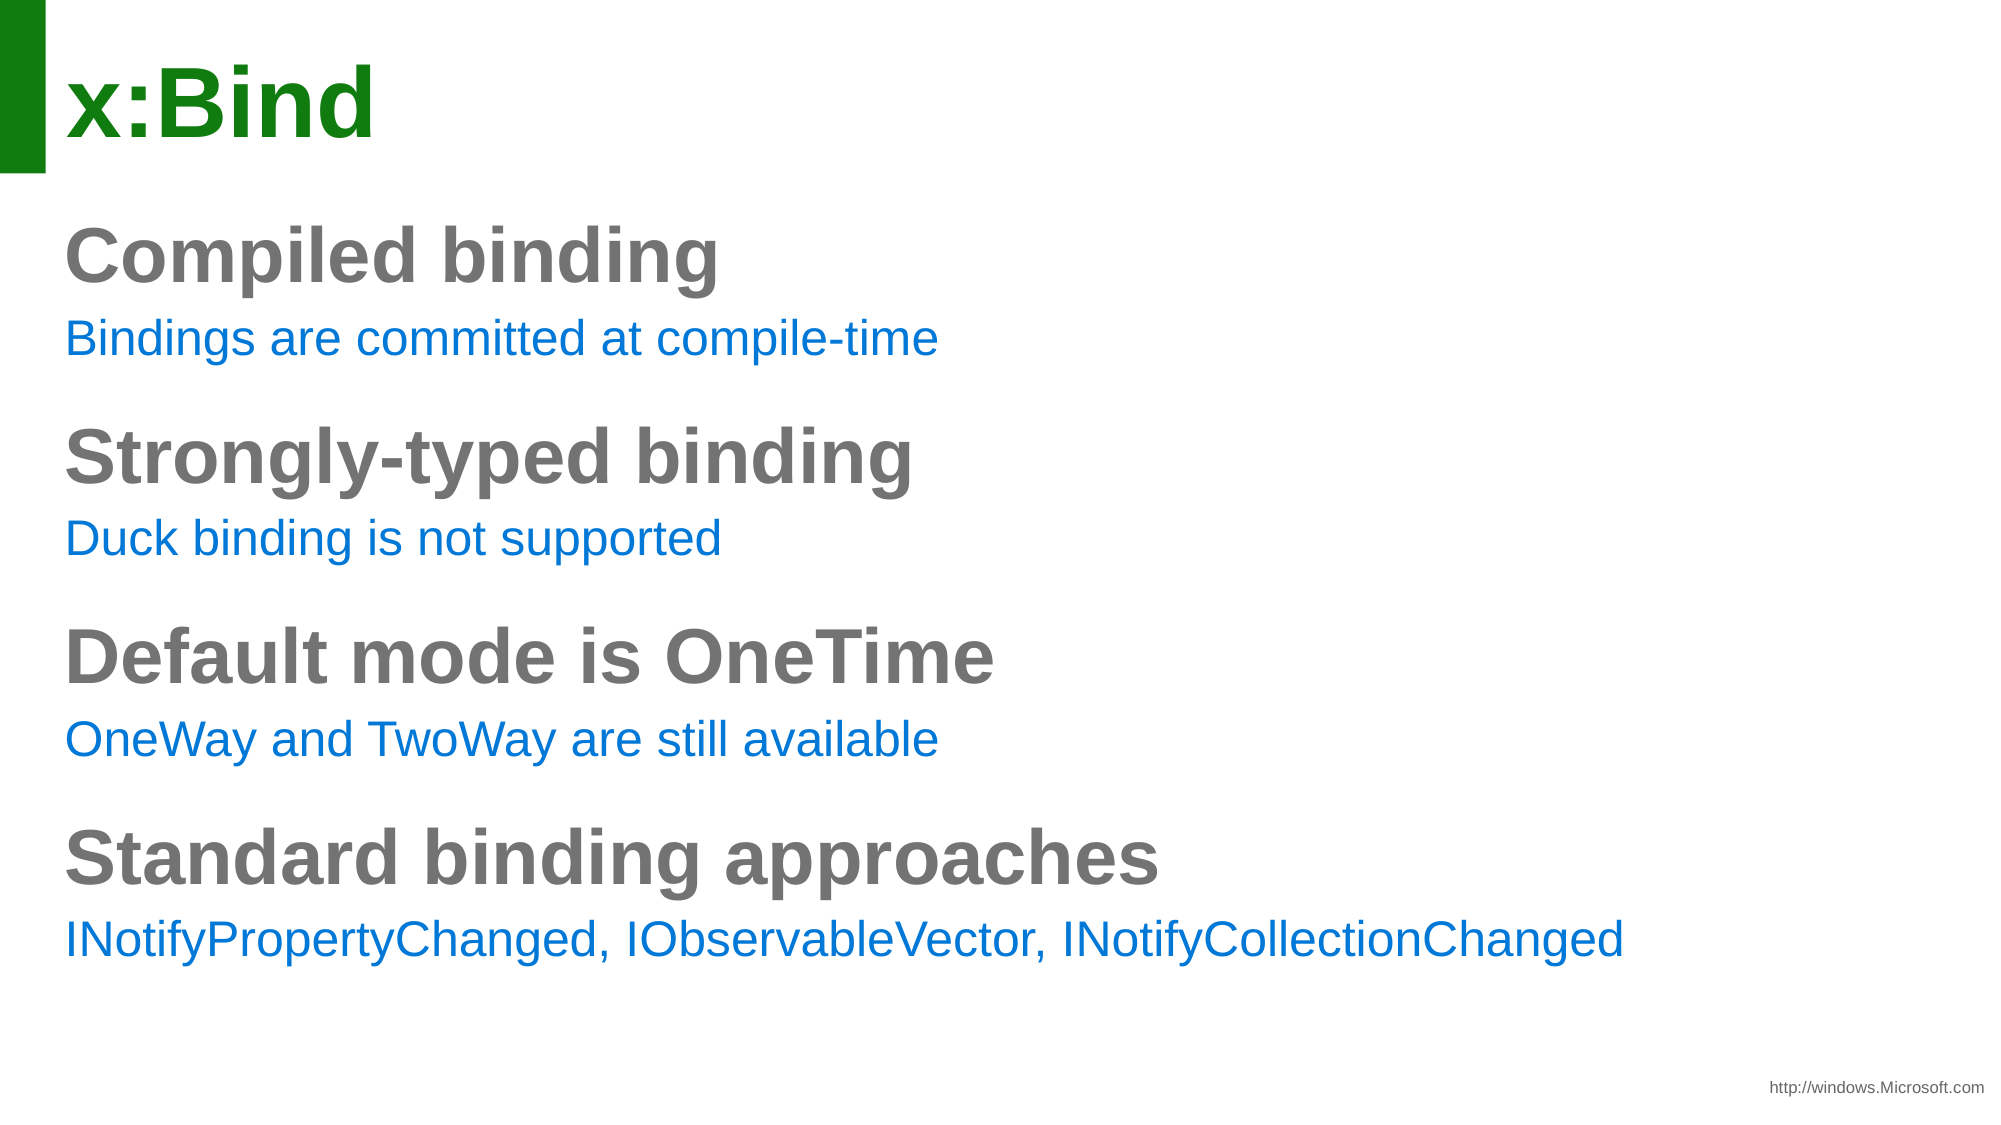

# x:Bind
Compiled binding
Bindings are committed at compile-time
Strongly-typed binding
Duck binding is not supported
Default mode is OneTime
OneWay and TwoWay are still available
Standard binding approaches
INotifyPropertyChanged, IObservableVector, INotifyCollectionChanged